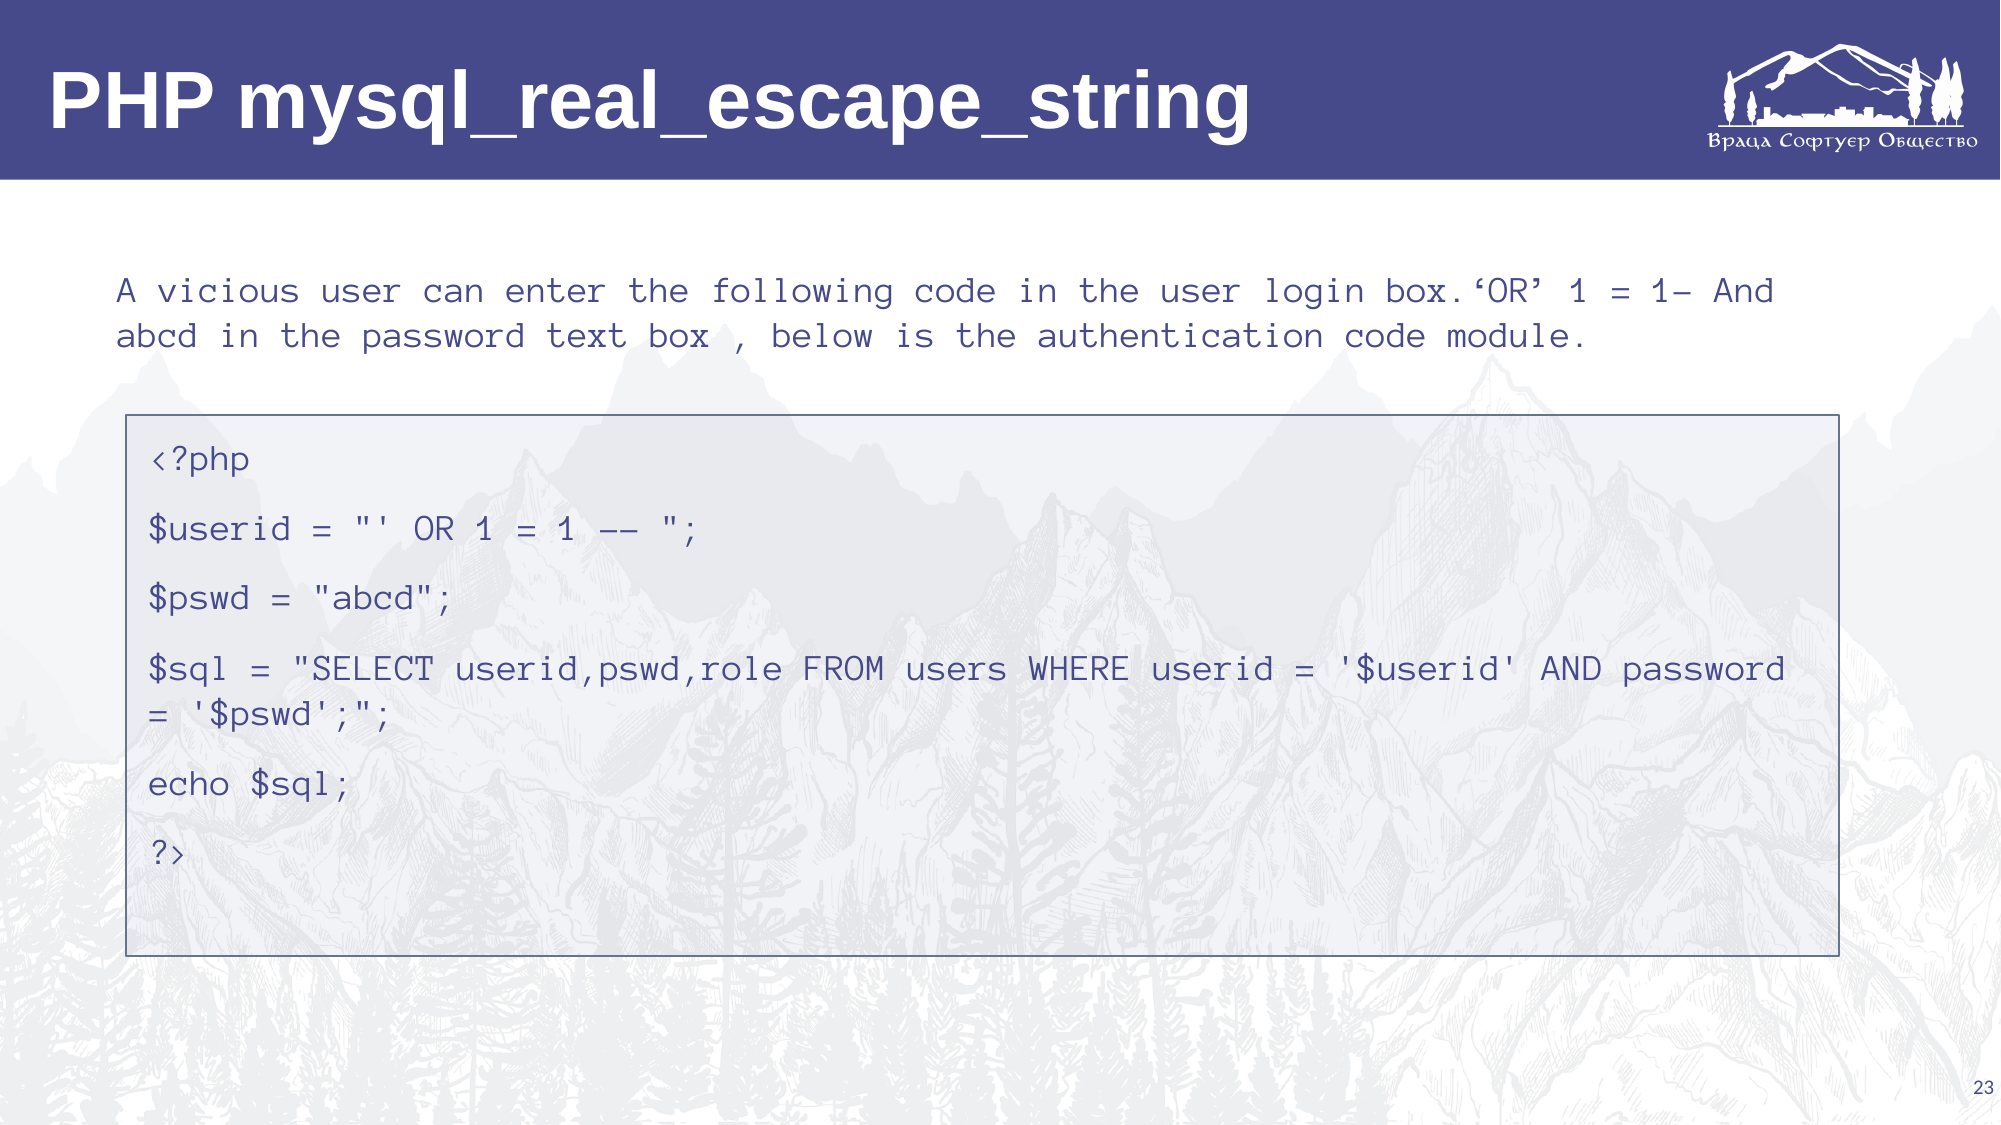

# PHP mysql_real_escape_string

A vicious user can enter the following code in the user login box.‘OR’ 1 = 1- And abcd in the password text box , below is the authentication code module.

<?php
$userid = "' OR 1 = 1 -- ";
$pswd = "abcd";
$sql = "SELECT userid,pswd,role FROM users WHERE userid = '$userid' AND password = '$pswd';";
echo $sql;
?>

23